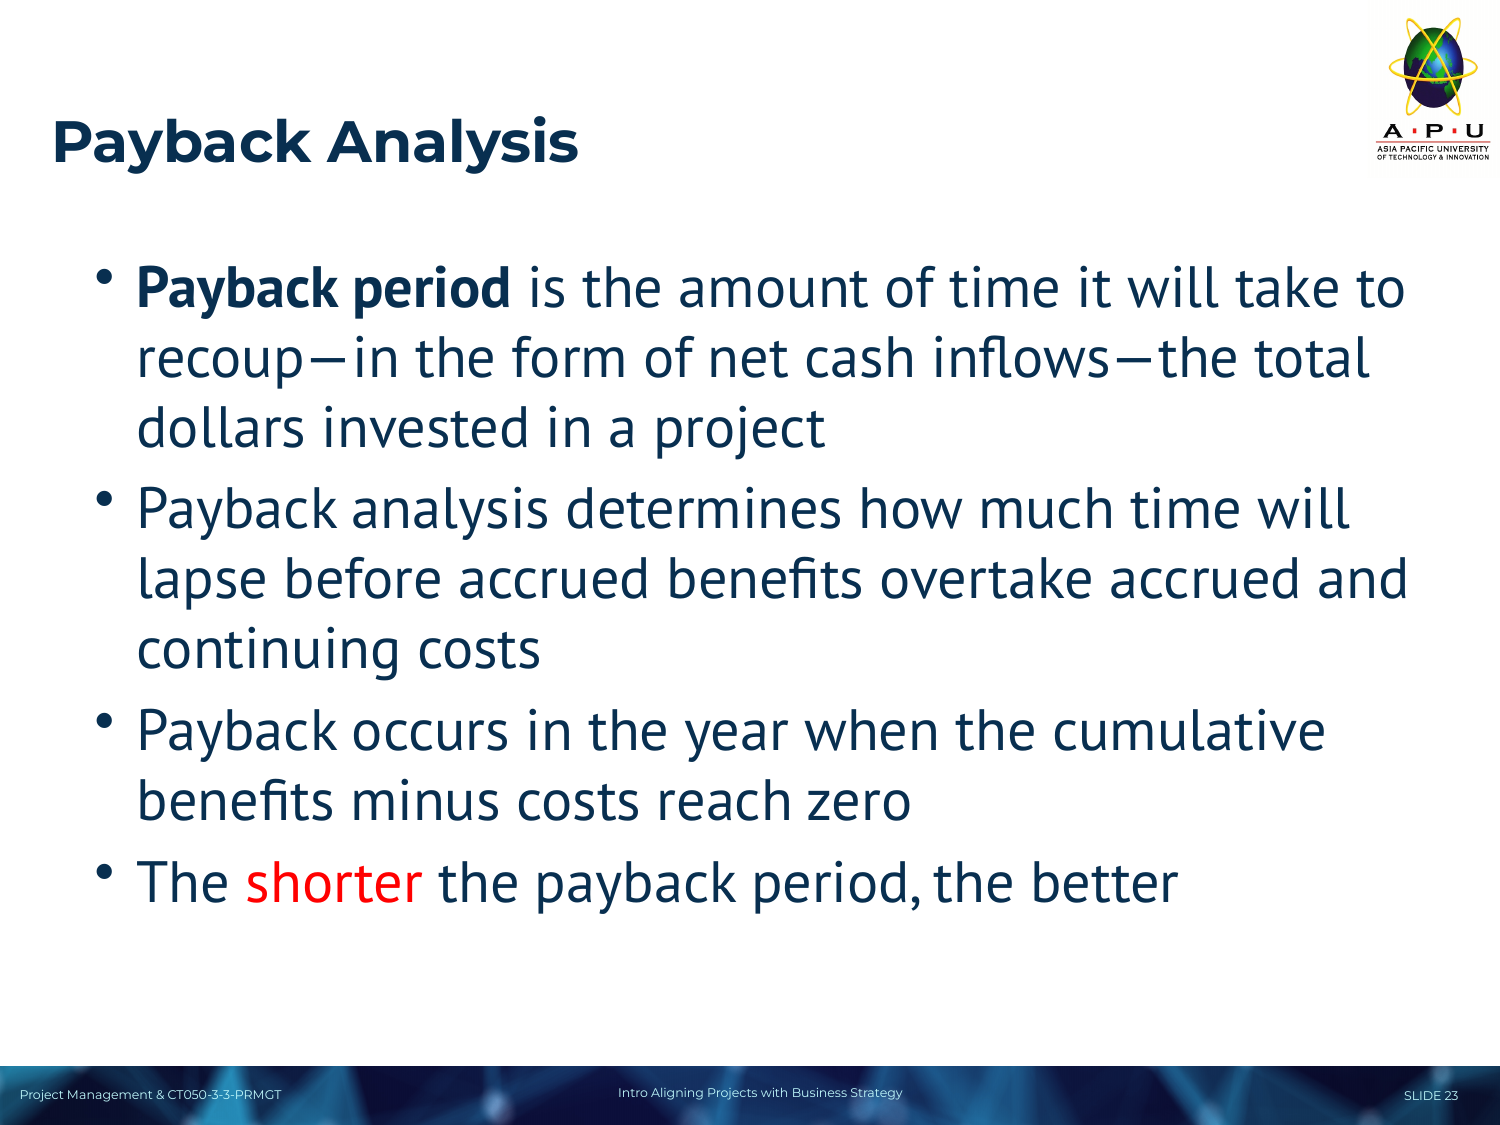

# Payback Analysis
Payback period is the amount of time it will take to recoup—in the form of net cash inflows—the total dollars invested in a project
Payback analysis determines how much time will lapse before accrued benefits overtake accrued and continuing costs
Payback occurs in the year when the cumulative benefits minus costs reach zero
The shorter the payback period, the better